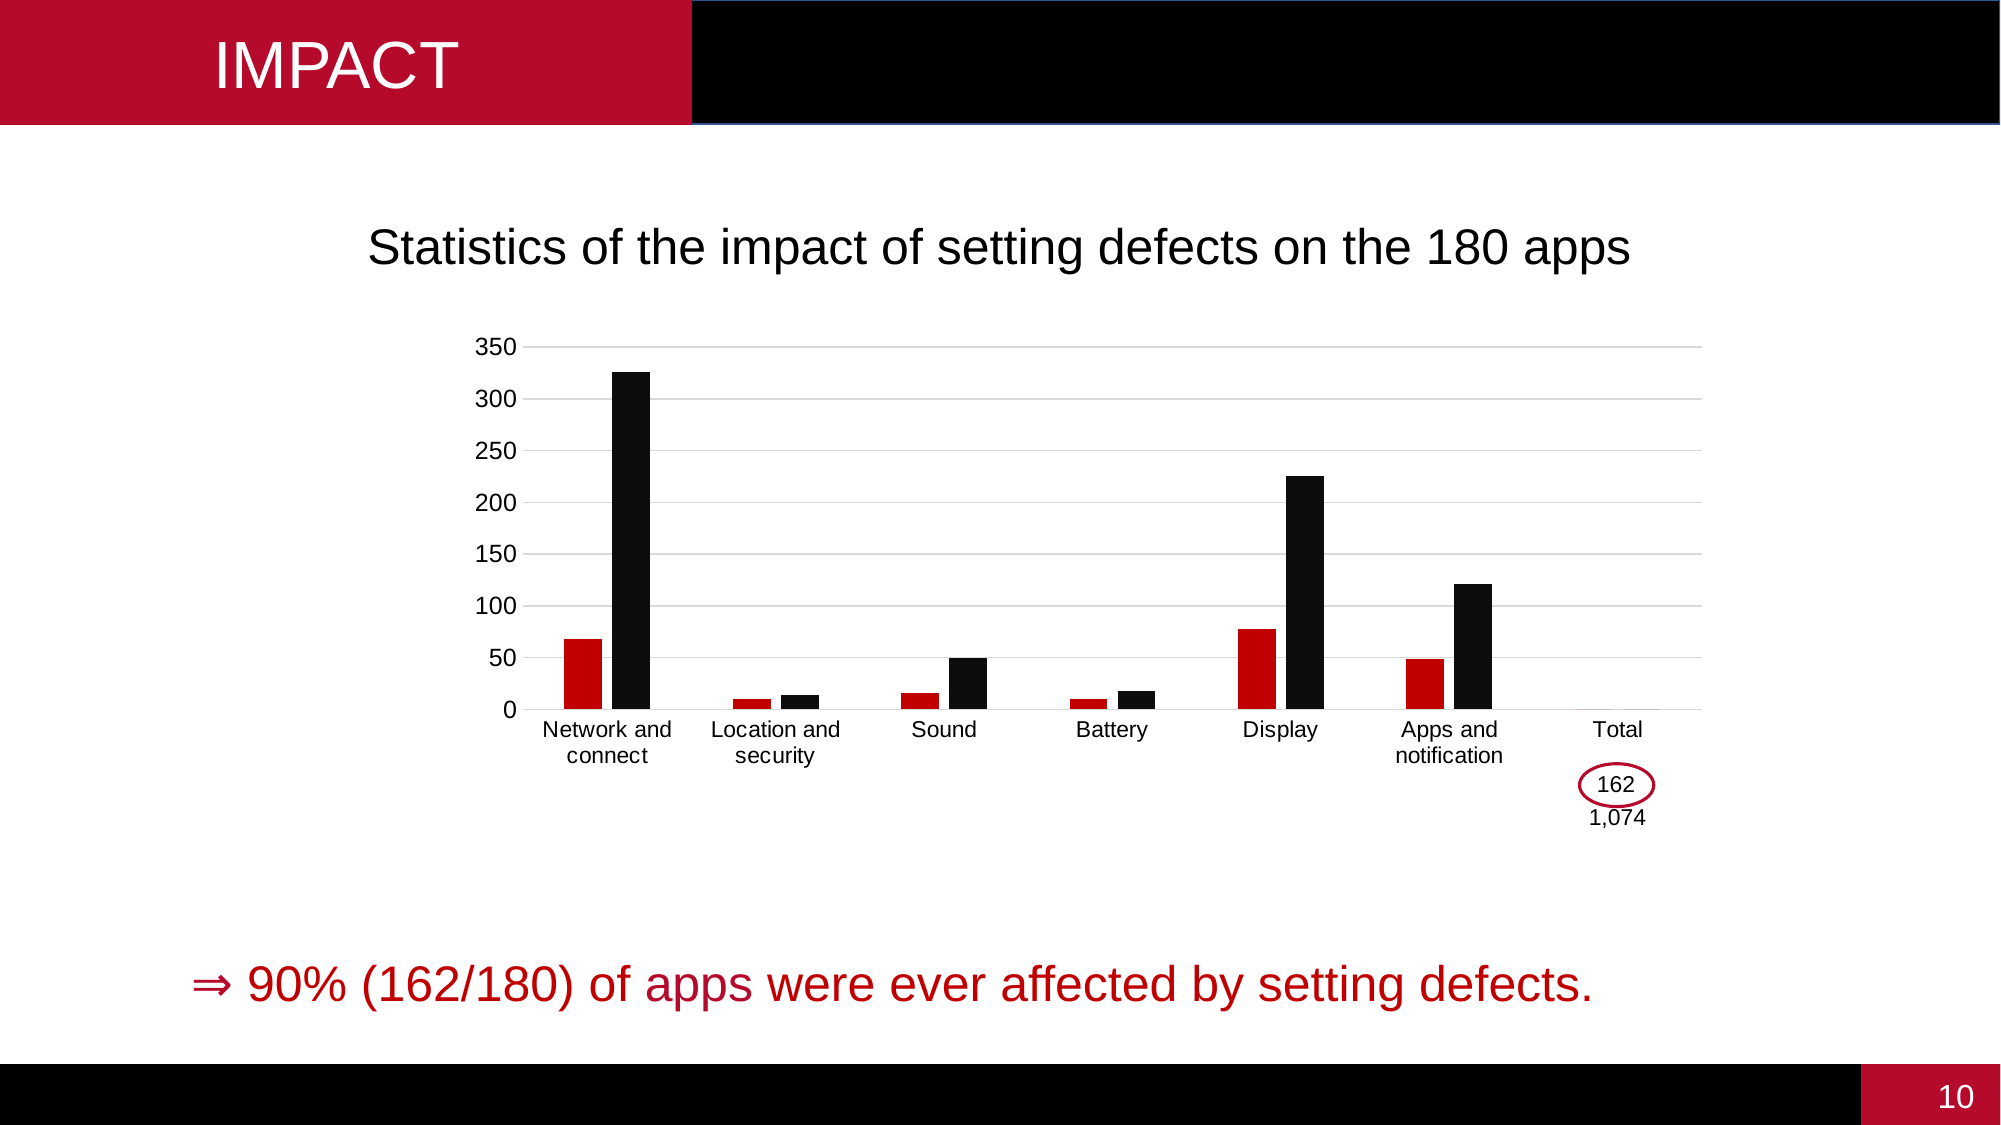

IMPACT
Statistics of the impact of setting defects on the 180 apps

### Chart

| Category | Apps were affected | Setting defects |
|---|---|---|
| Network and connect | 68.0 | 326.0 |
| Location and security | 10.0 | 14.0 |
| Sound | 16.0 | 50.0 |
| Battery | 10.0 | 18.0 |
| Display | 78.0 | 226.0 |
| Apps and notification | 49.0 | 121.0 |
| Total | 0.0 | 0.0 |
162

1,074

⇒ 90% (162/180) of apps were ever affected by setting defects.
10